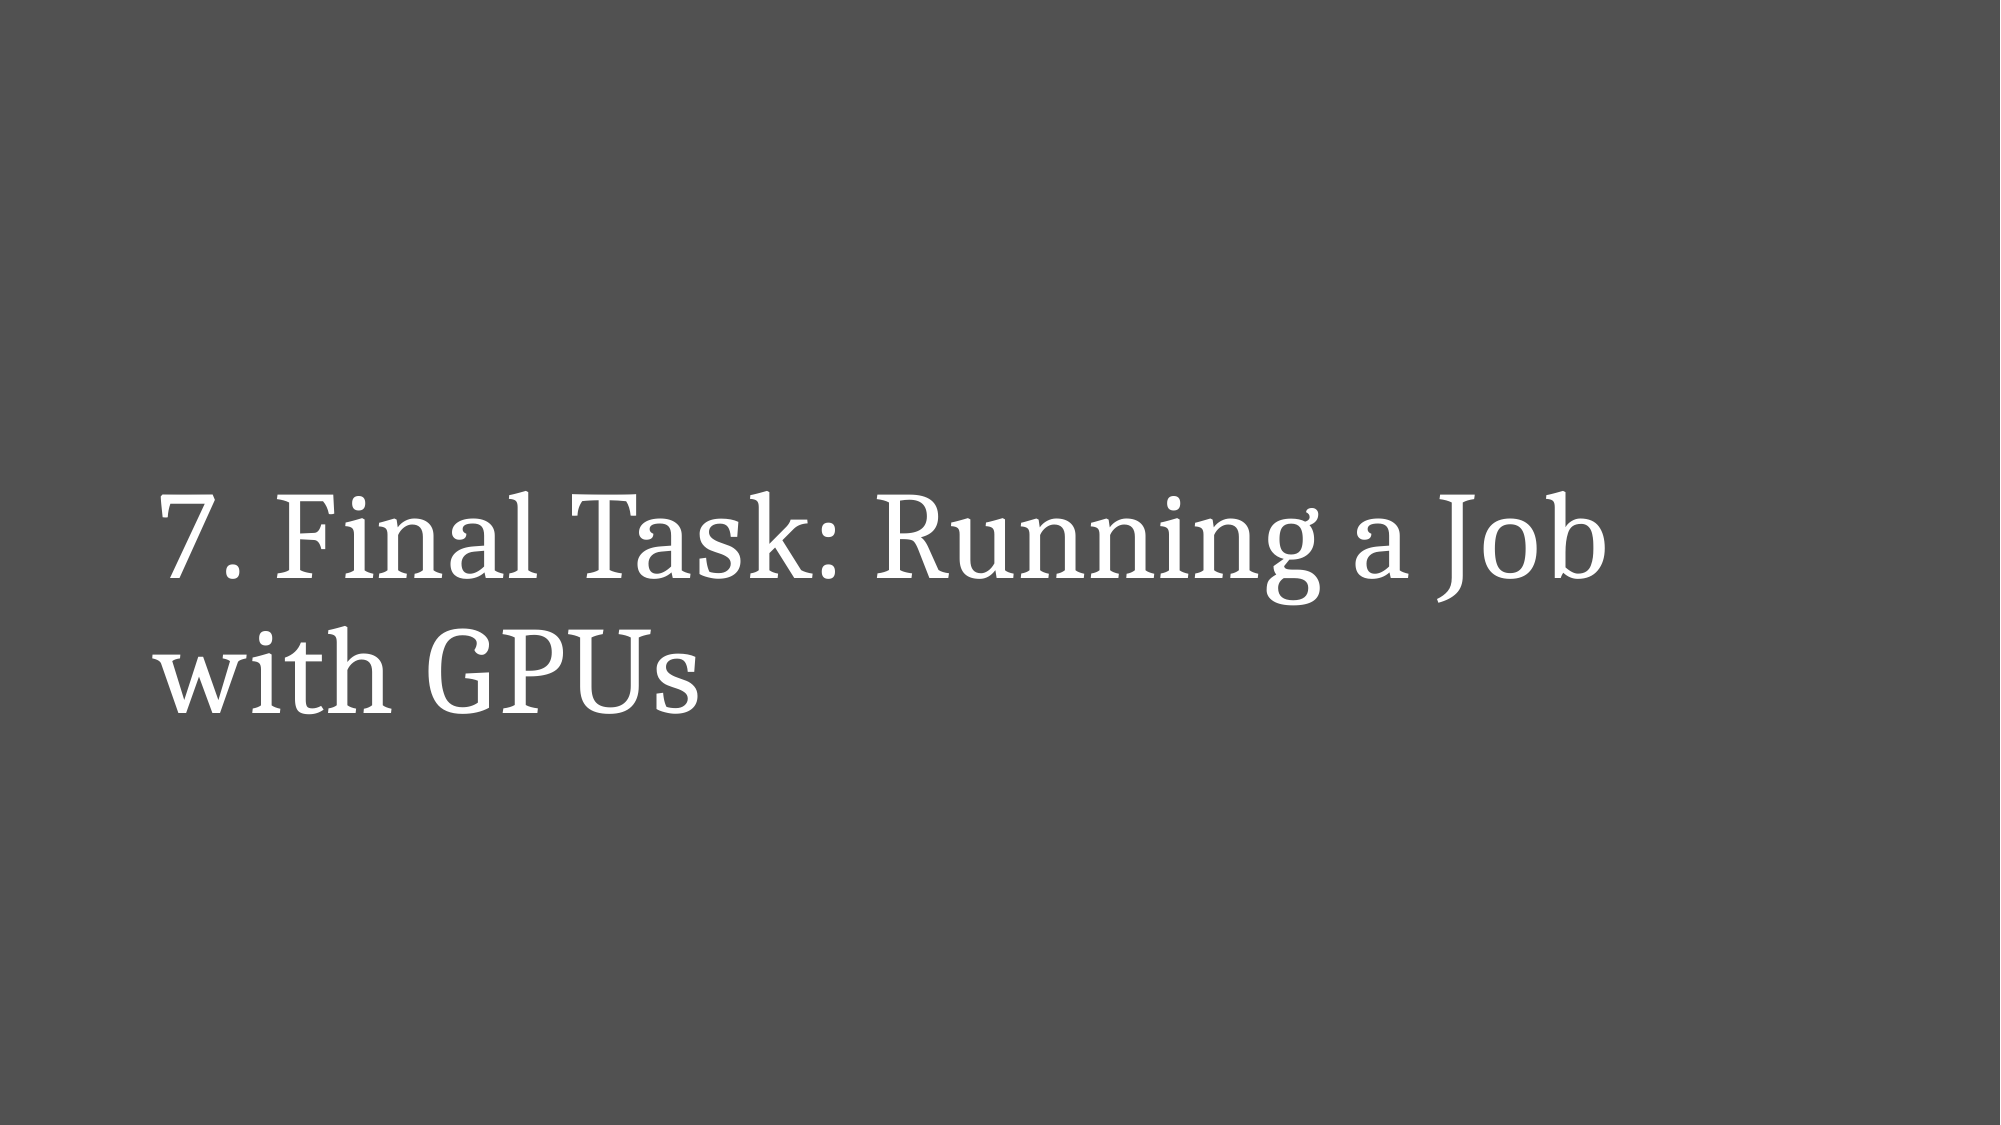

# 7. Final Task: Running a Job with GPUs